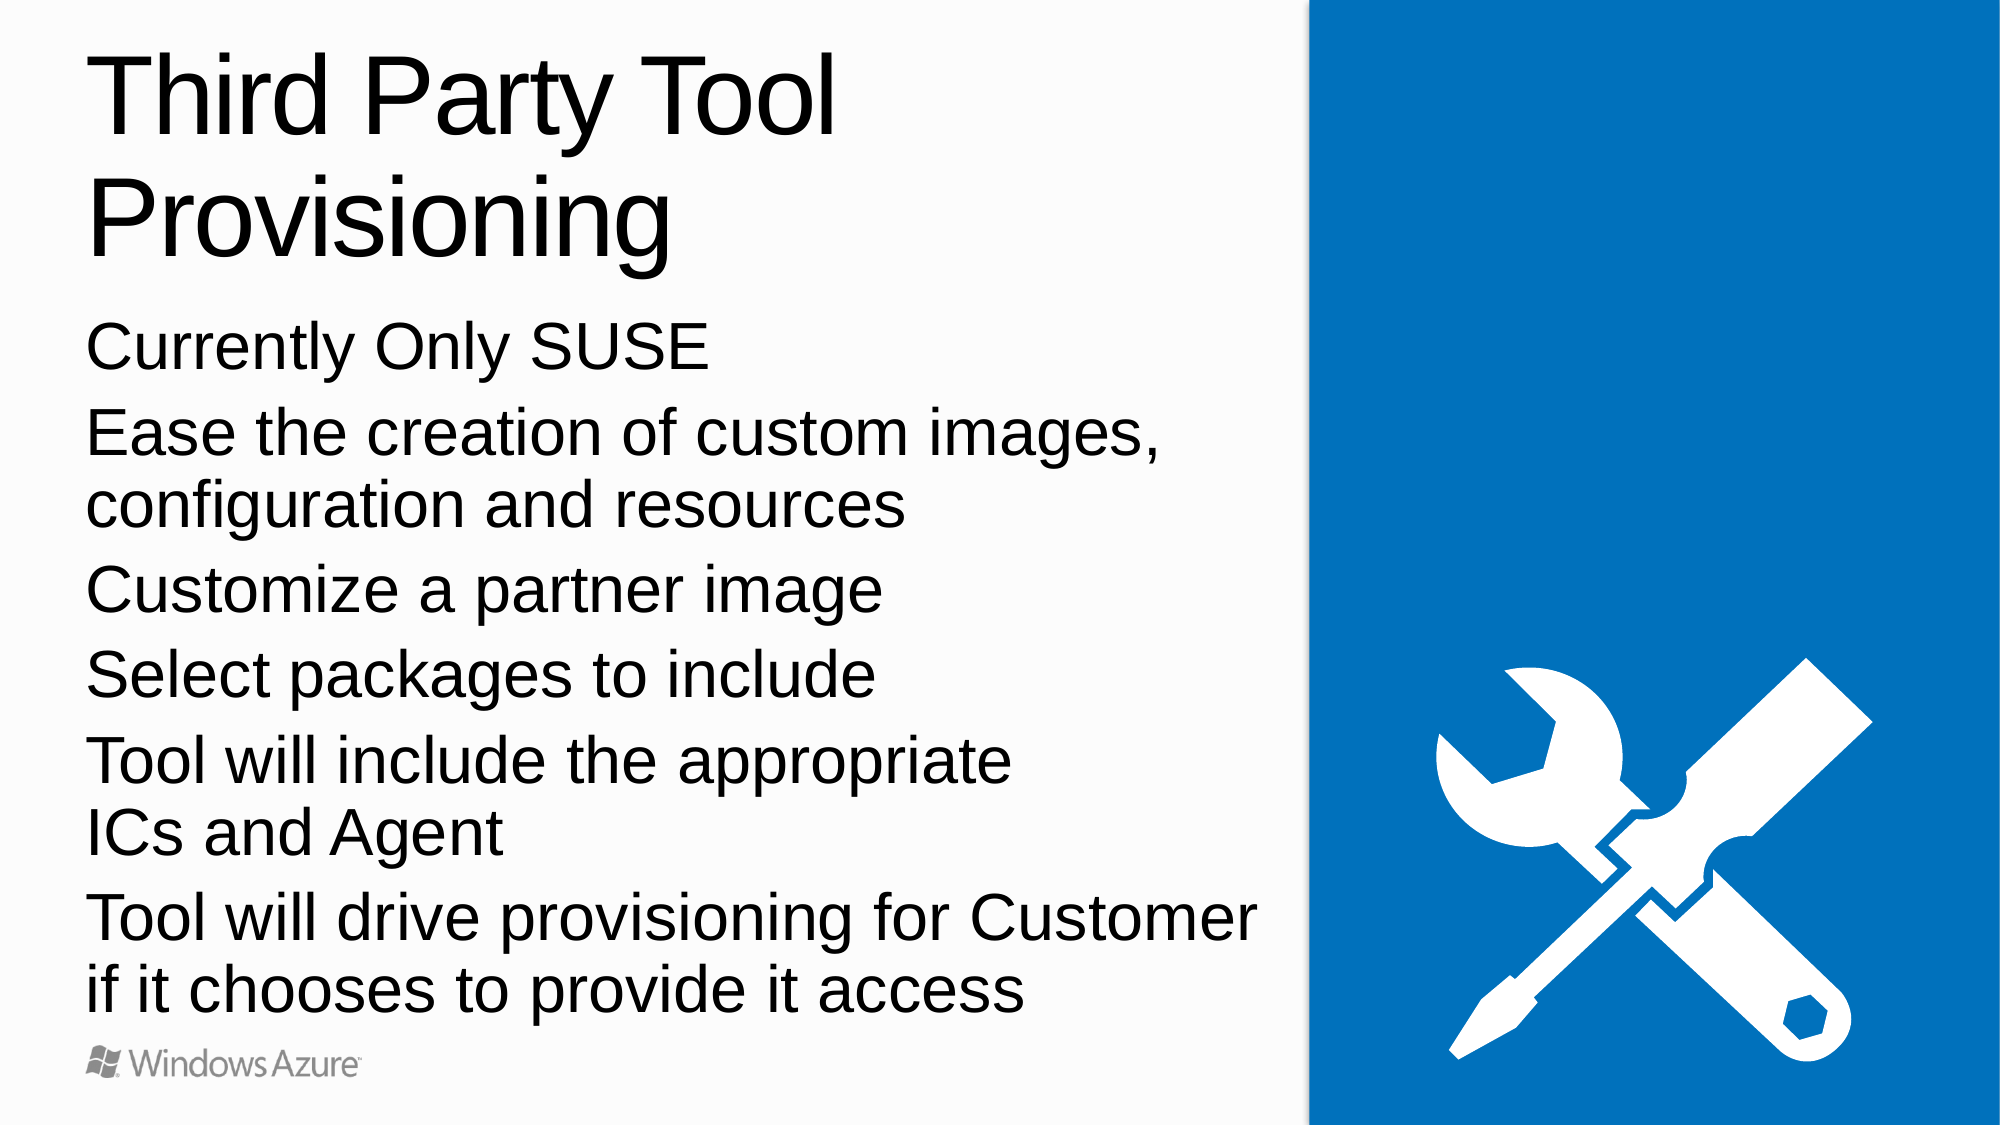

# Third Party Tool Provisioning
Currently Only SUSE
Ease the creation of custom images,
configuration and resources
Customize a partner image
Select packages to include
Tool will include the appropriate
ICs and Agent
Tool will drive provisioning for Customer
if it chooses to provide it access